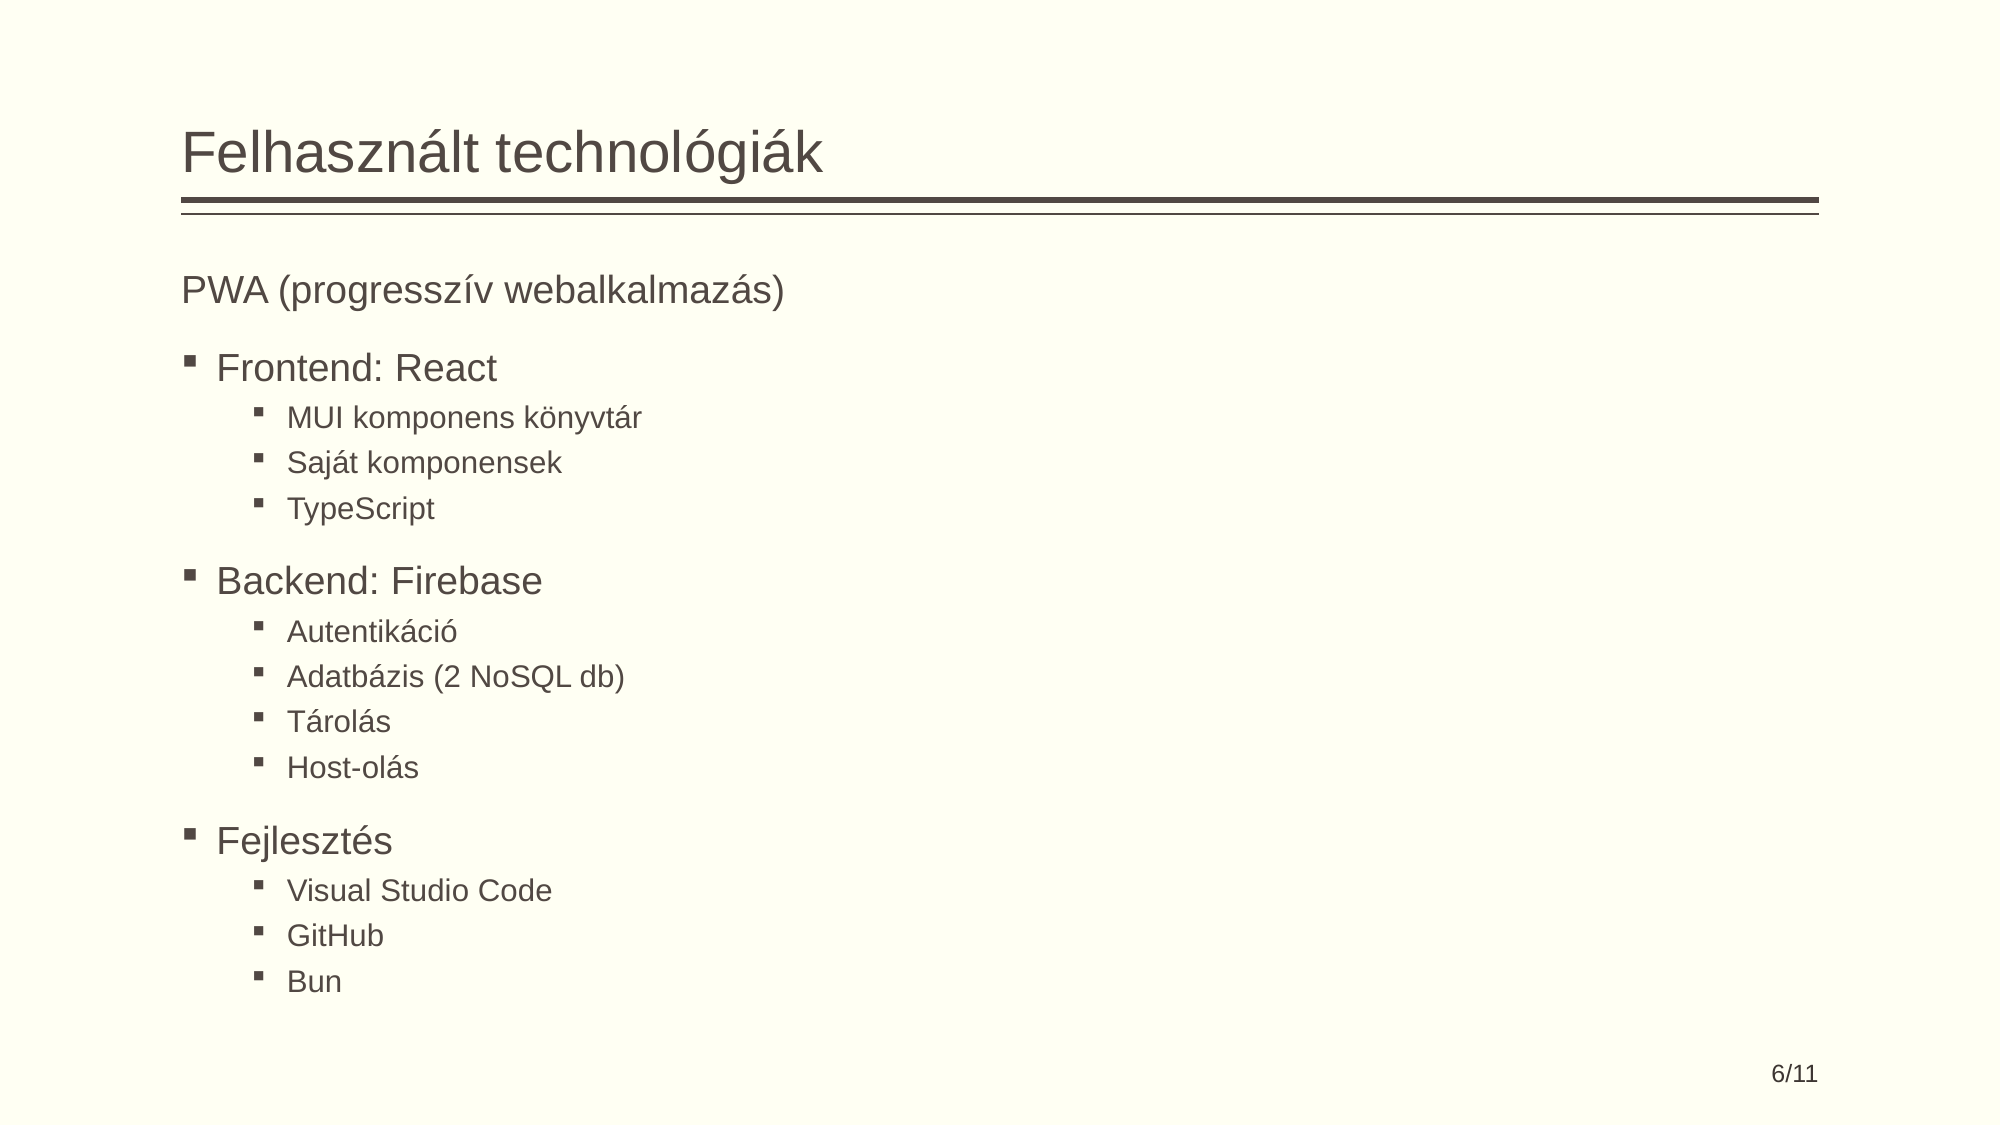

# Felhasznált technológiák
PWA (progresszív webalkalmazás)
Frontend: React
MUI komponens könyvtár
Saját komponensek
TypeScript
Backend: Firebase
Autentikáció
Adatbázis (2 NoSQL db)
Tárolás
Host-olás
Fejlesztés
Visual Studio Code
GitHub
Bun
6/11